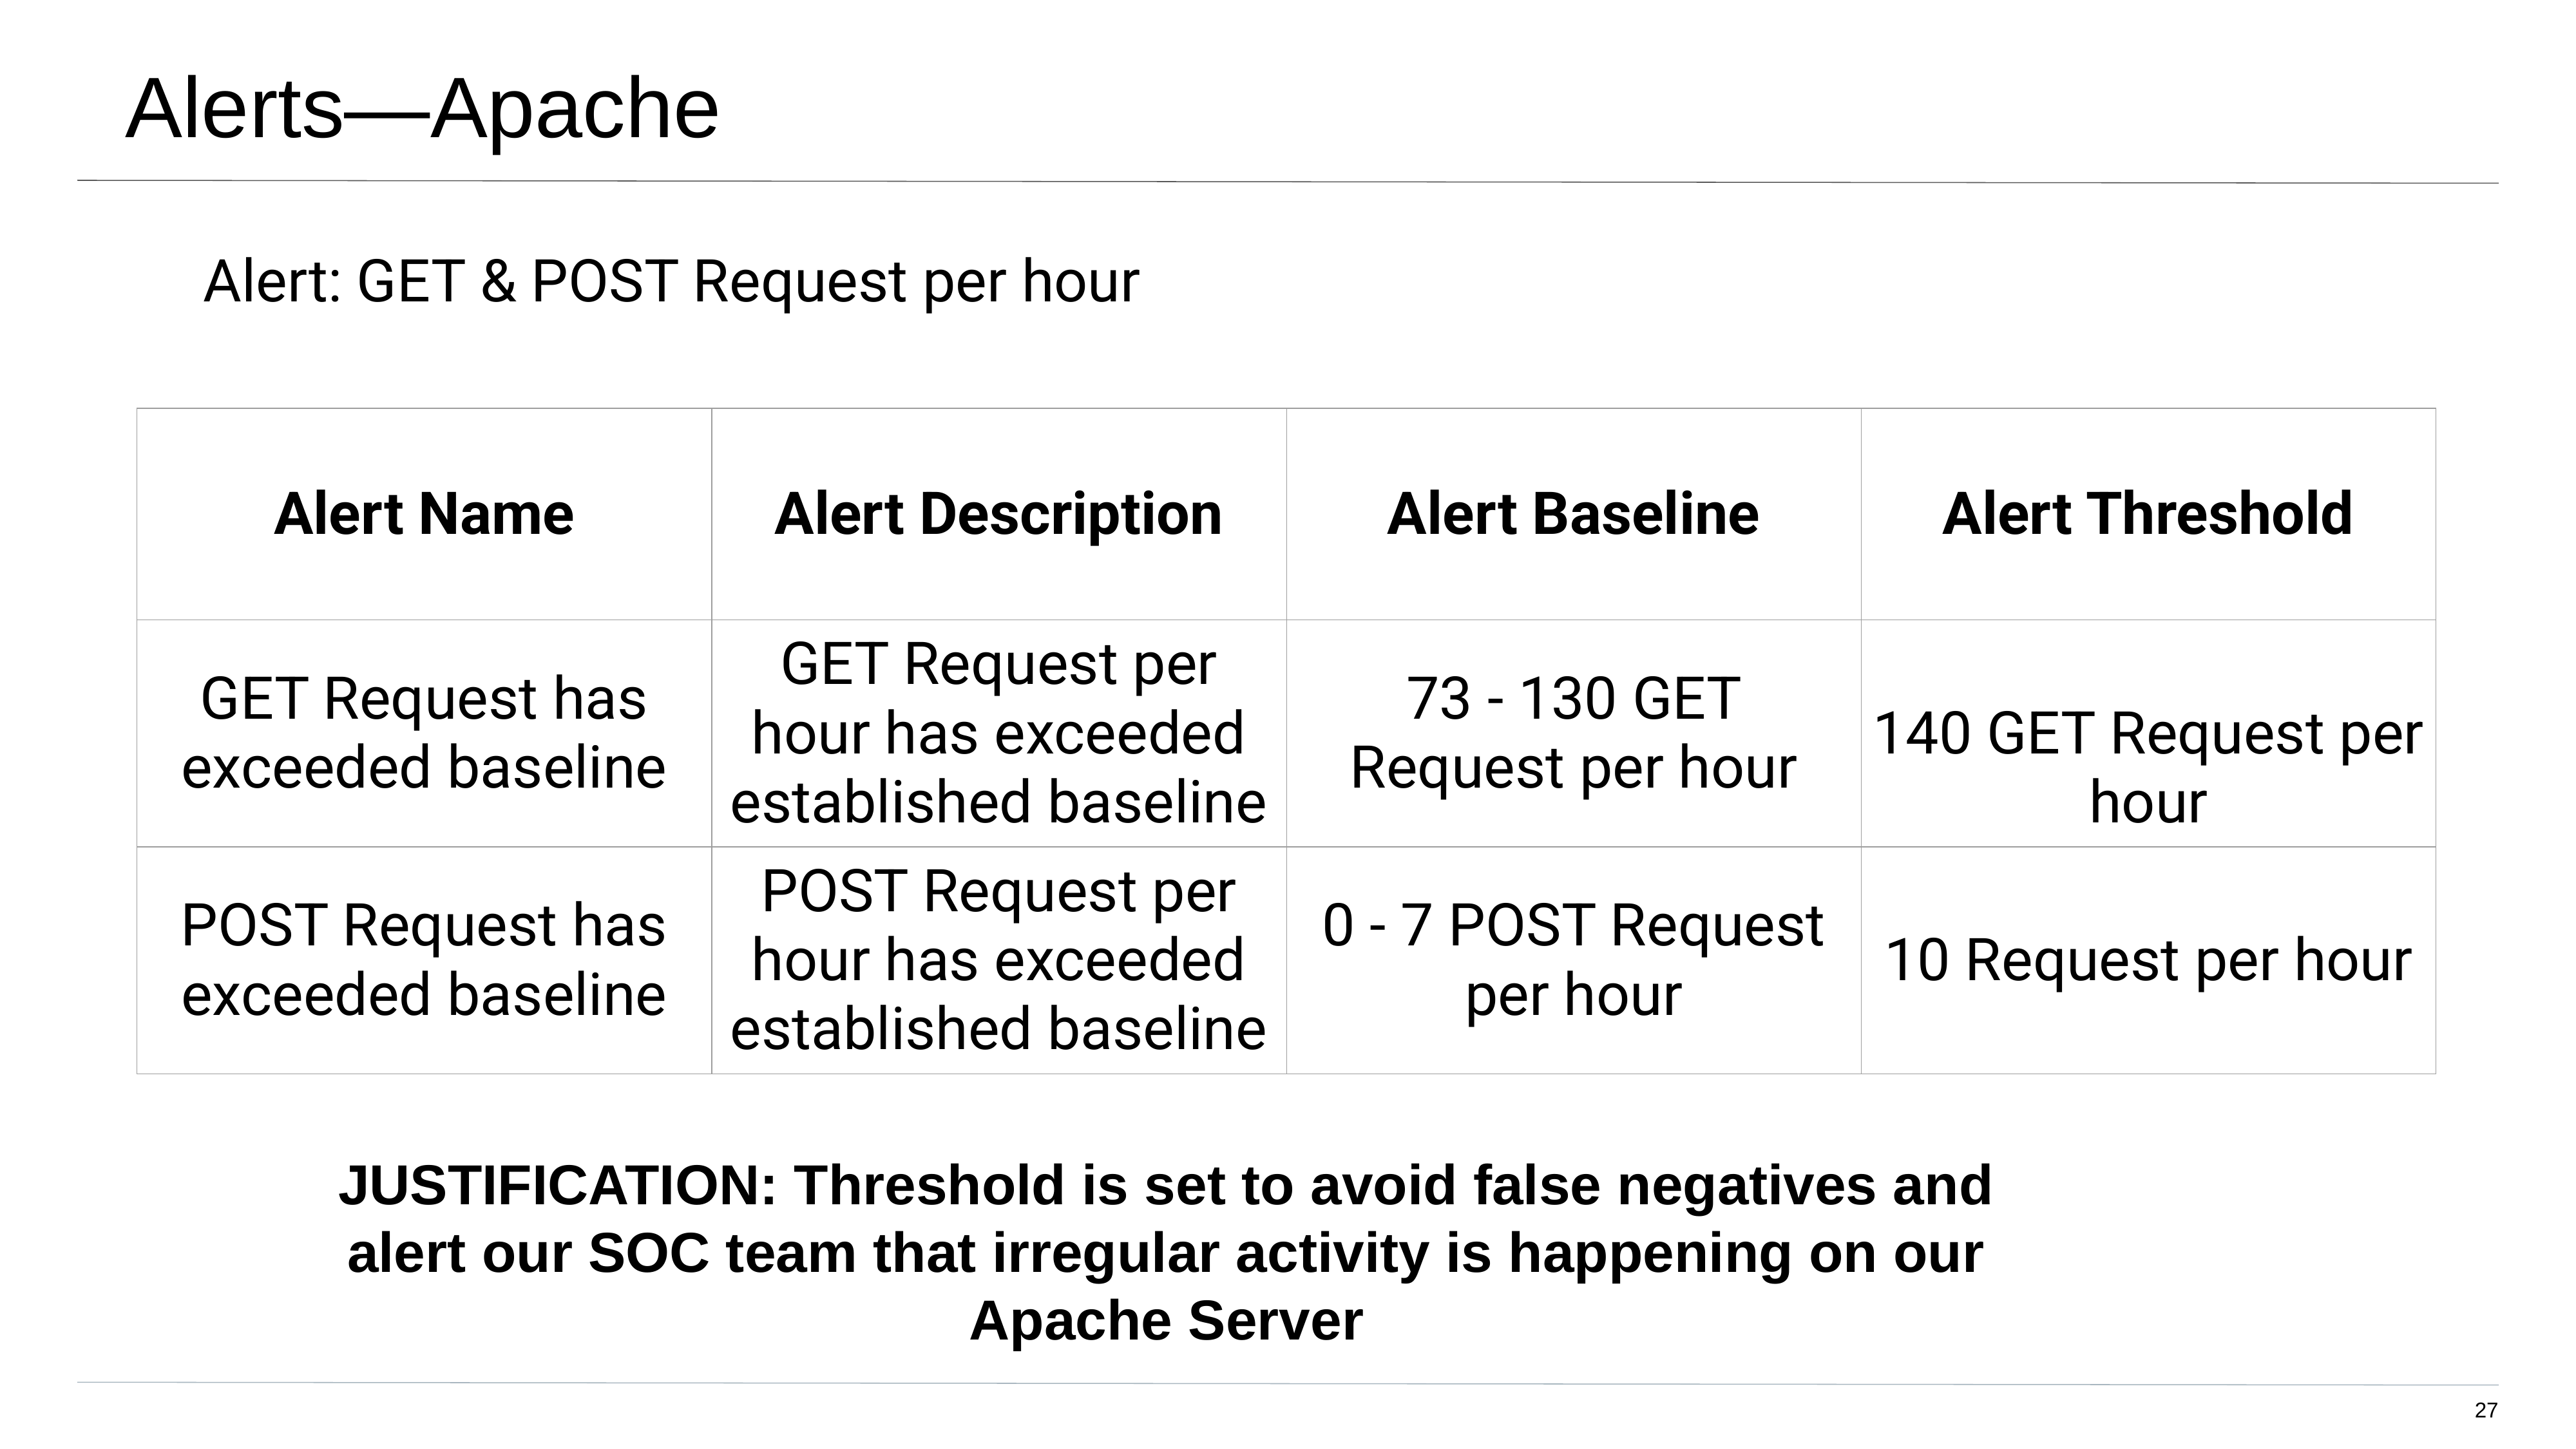

# Alerts—Apache
Alert: GET & POST Request per hour

| Alert Name | Alert Description | Alert Baseline | Alert Threshold |
| --- | --- | --- | --- |
| GET Request has exceeded baseline | GET Request per hour has exceeded established baseline | 73 - 130 GET Request per hour | 140 GET Request per hour |
| POST Request has exceeded baseline | POST Request per hour has exceeded established baseline | 0 - 7 POST Request per hour | 10 Request per hour |
JUSTIFICATION: Threshold is set to avoid false negatives and alert our SOC team that irregular activity is happening on our Apache Server
27